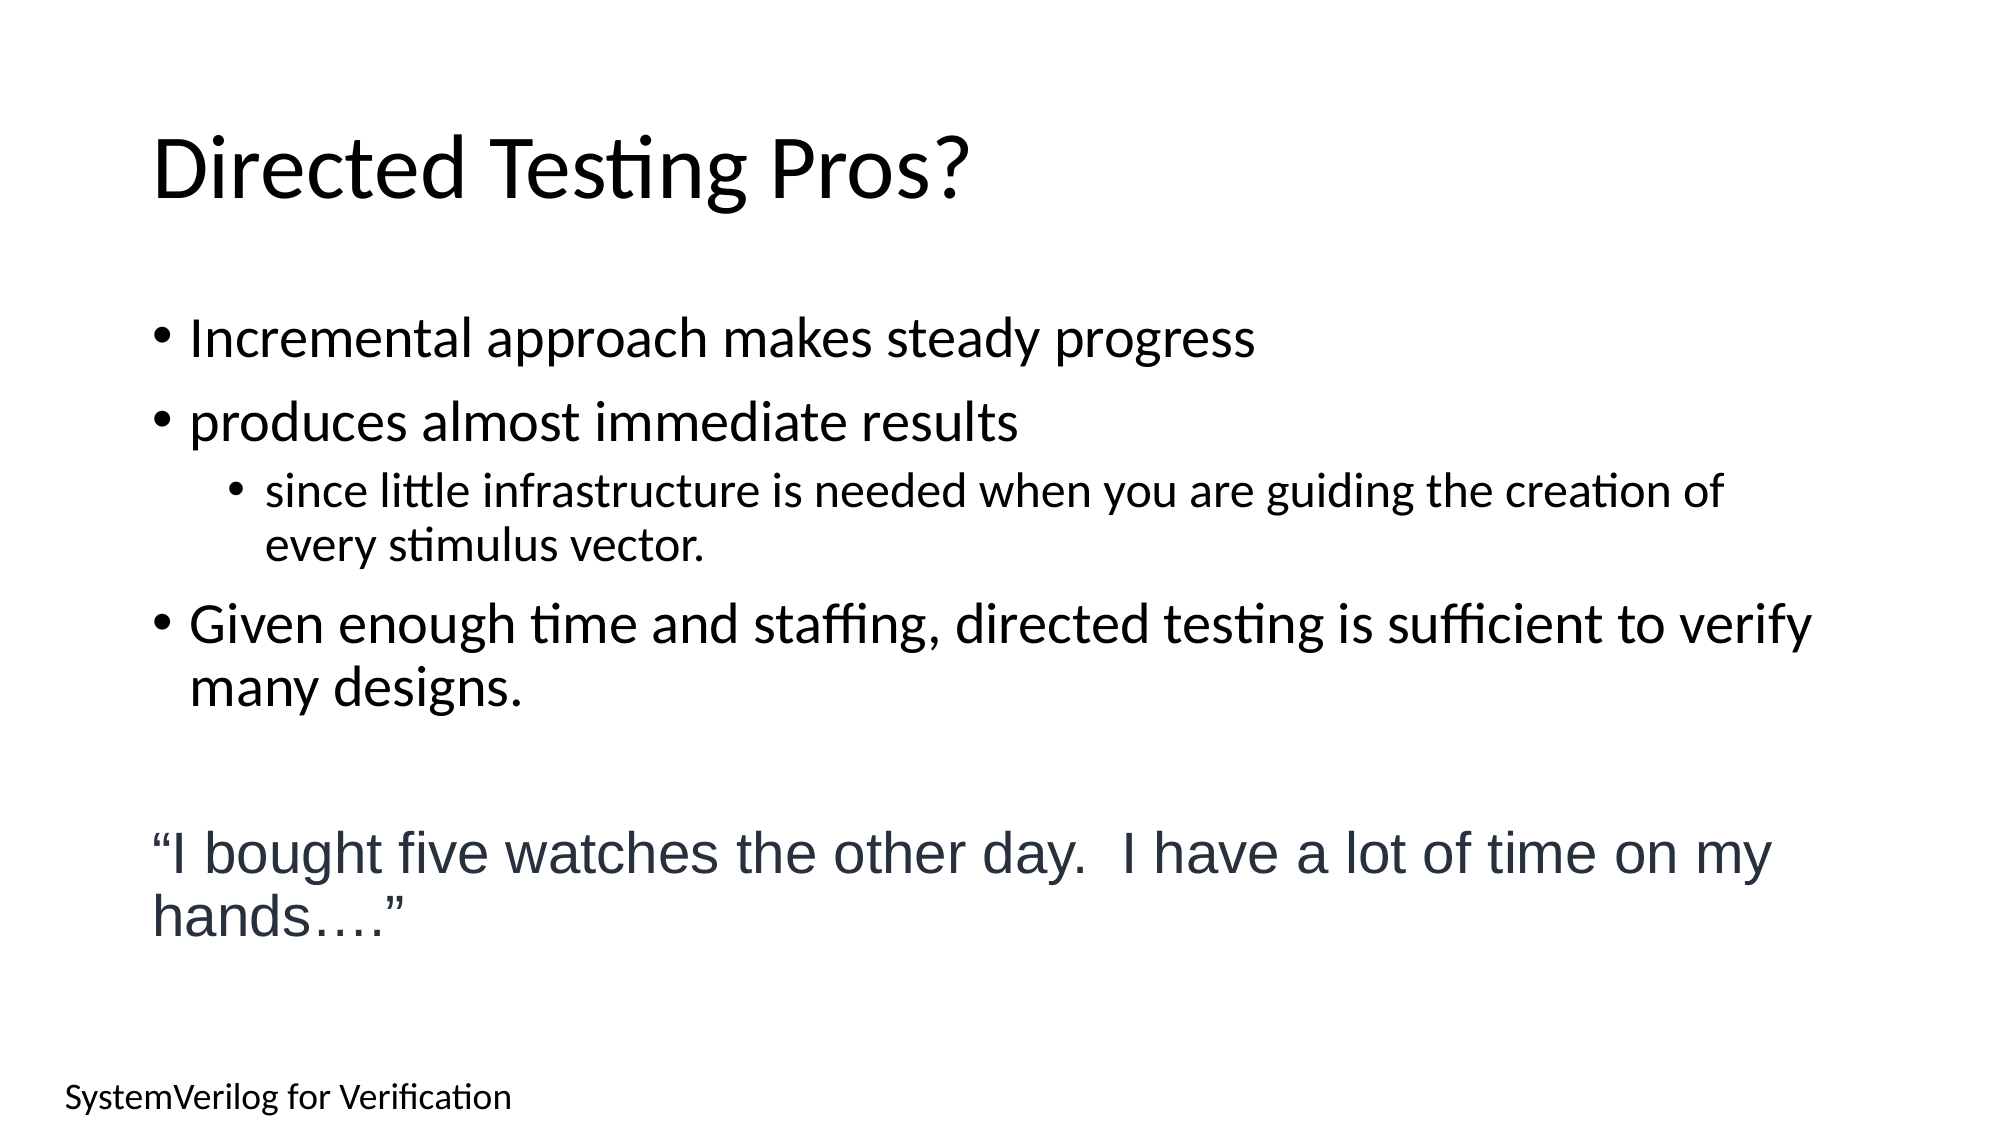

# Directed Testing Pros?
Incremental approach makes steady progress
produces almost immediate results
since little infrastructure is needed when you are guiding the creation of every stimulus vector.
Given enough time and staffing, directed testing is sufficient to verify many designs.

“I bought five watches the other day.  I have a lot of time on my hands….”
SystemVerilog for Verification